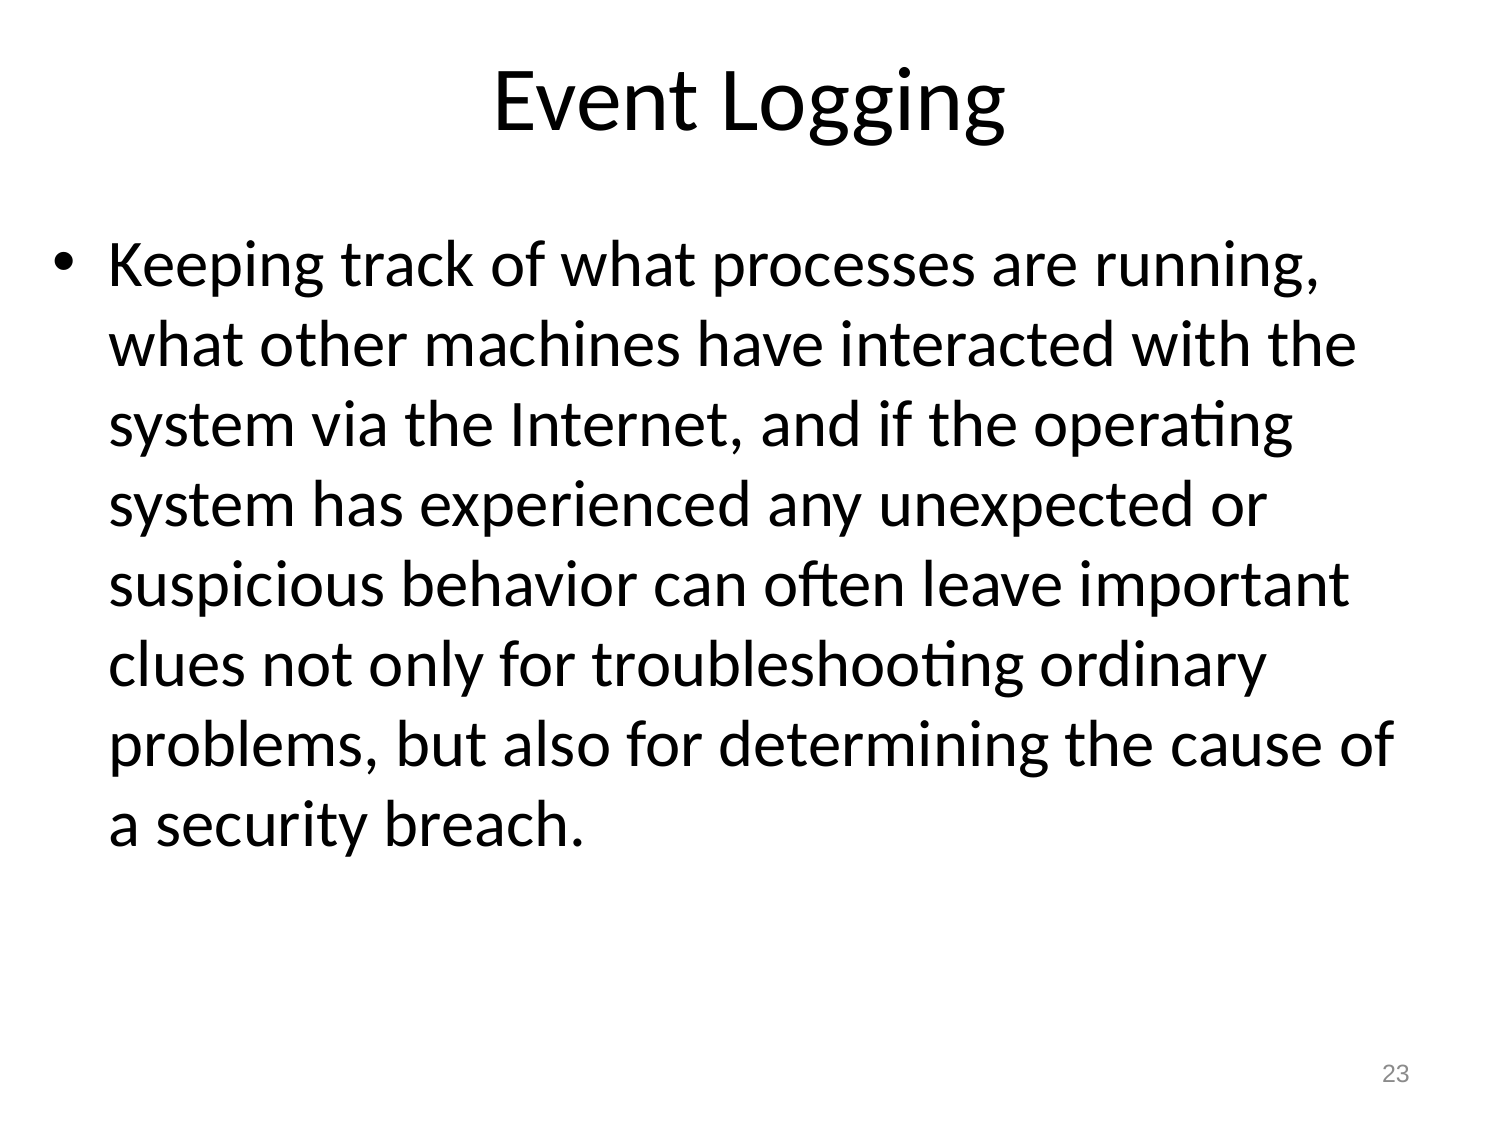

# Event Logging
Keeping track of what processes are running, what other machines have interacted with the system via the Internet, and if the operating system has experienced any unexpected or suspicious behavior can often leave important clues not only for troubleshooting ordinary problems, but also for determining the cause of a security breach.
23